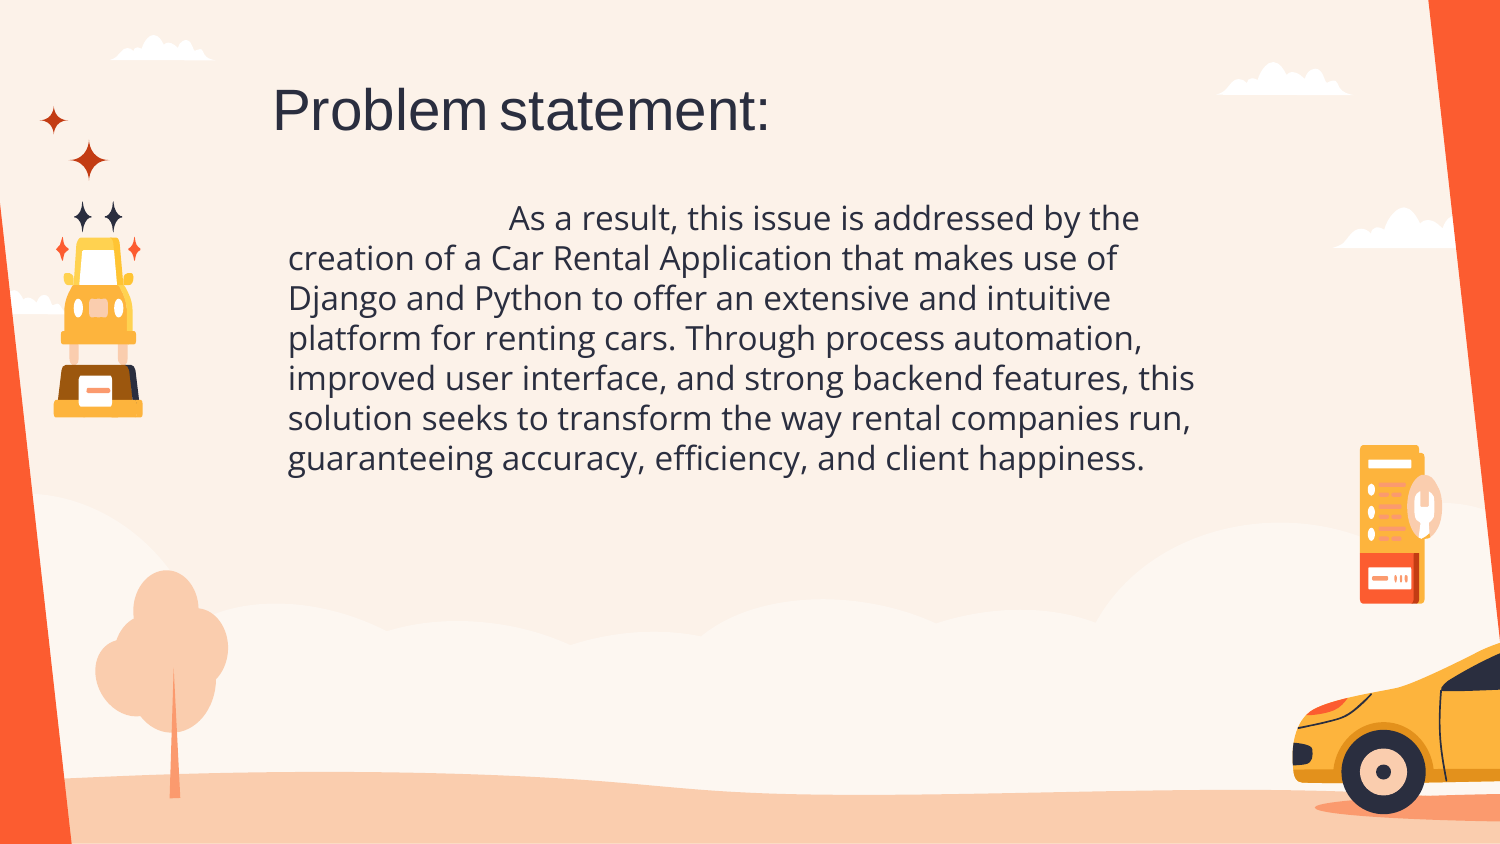

Problem statement:
                                  As a result, this issue is addressed by the creation of a Car Rental Application that makes use of Django and Python to offer an extensive and intuitive platform for renting cars. Through process automation, improved user interface, and strong backend features, this solution seeks to transform the way rental companies run, guaranteeing accuracy, efficiency, and client happiness.